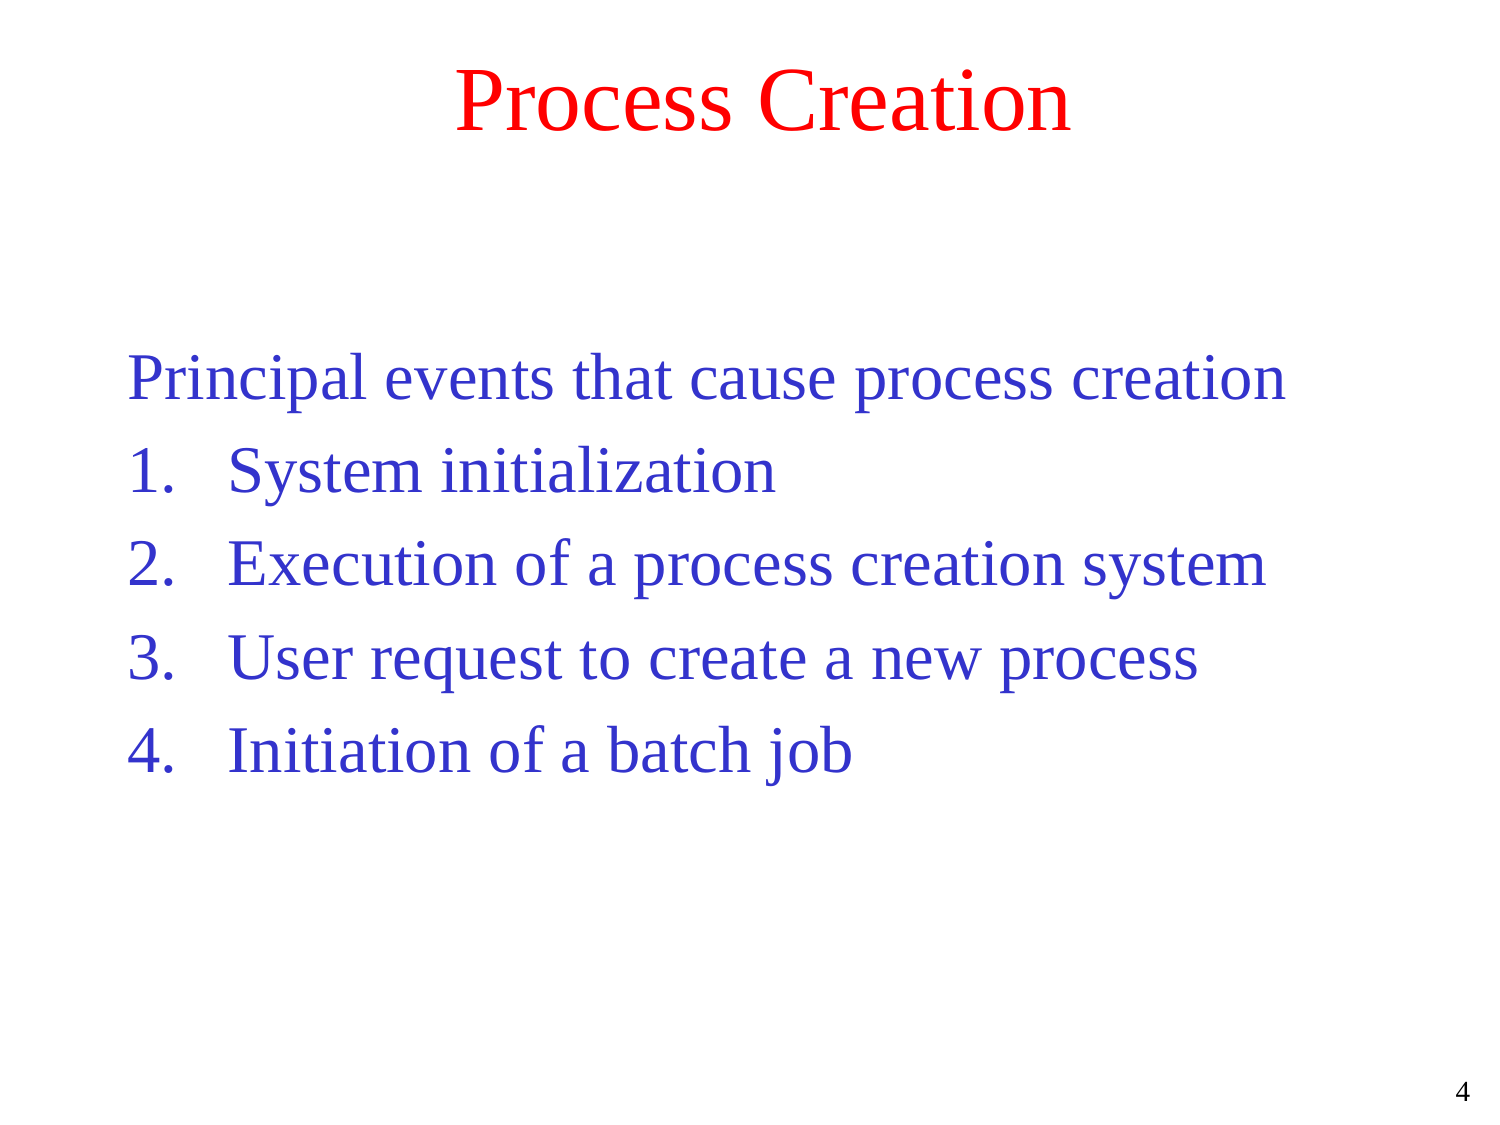

# Process Creation
Principal events that cause process creation
System initialization
Execution of a process creation system
User request to create a new process
Initiation of a batch job
4